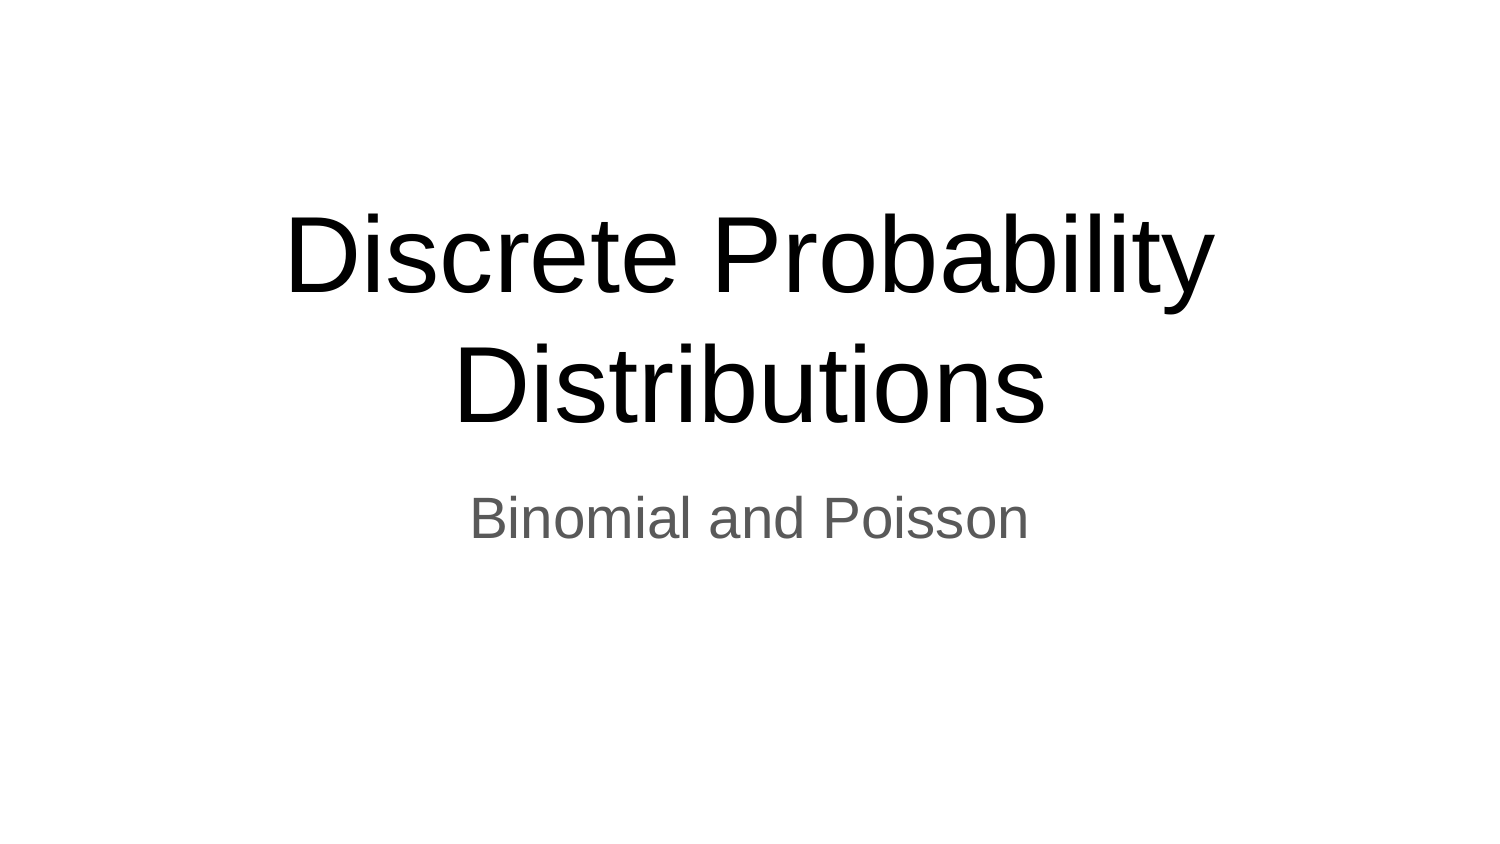

# Discrete Probability Distributions
Binomial and Poisson